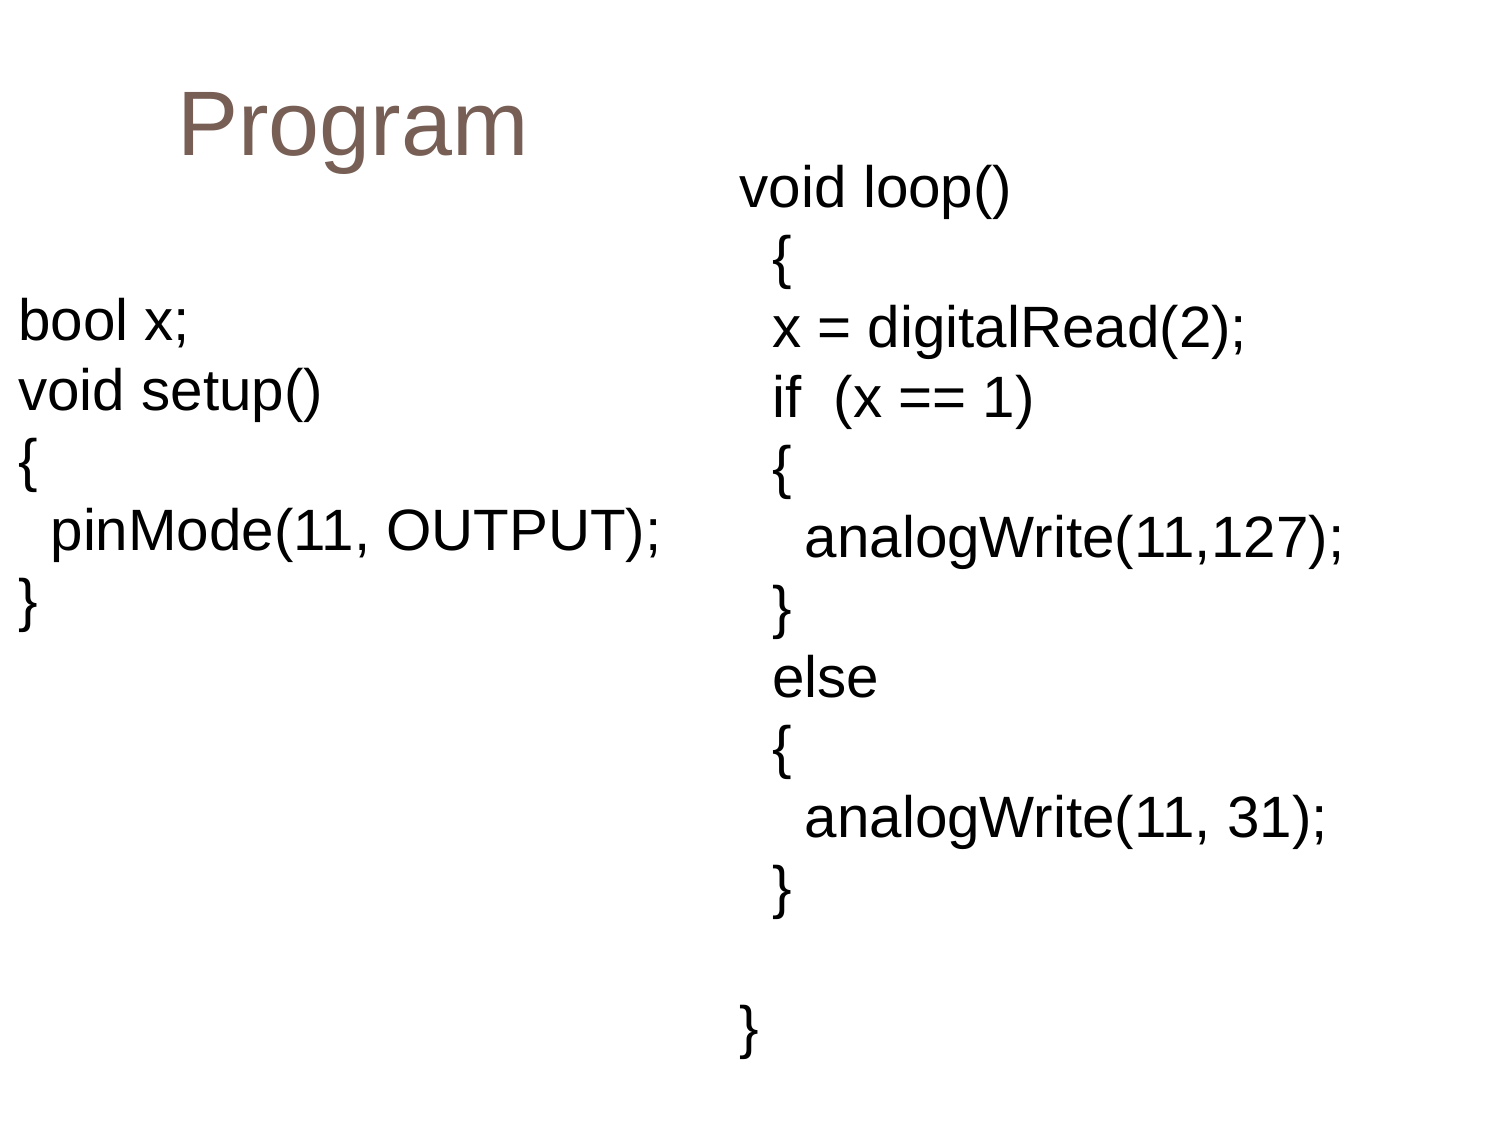

Program
void loop()
  {
  x = digitalRead(2);
  if  (x == 1)
  {
    analogWrite(11,127);
  }
  else
  {
    analogWrite(11, 31);
  }

}

bool x;
void setup()
{
  pinMode(11, OUTPUT);
}